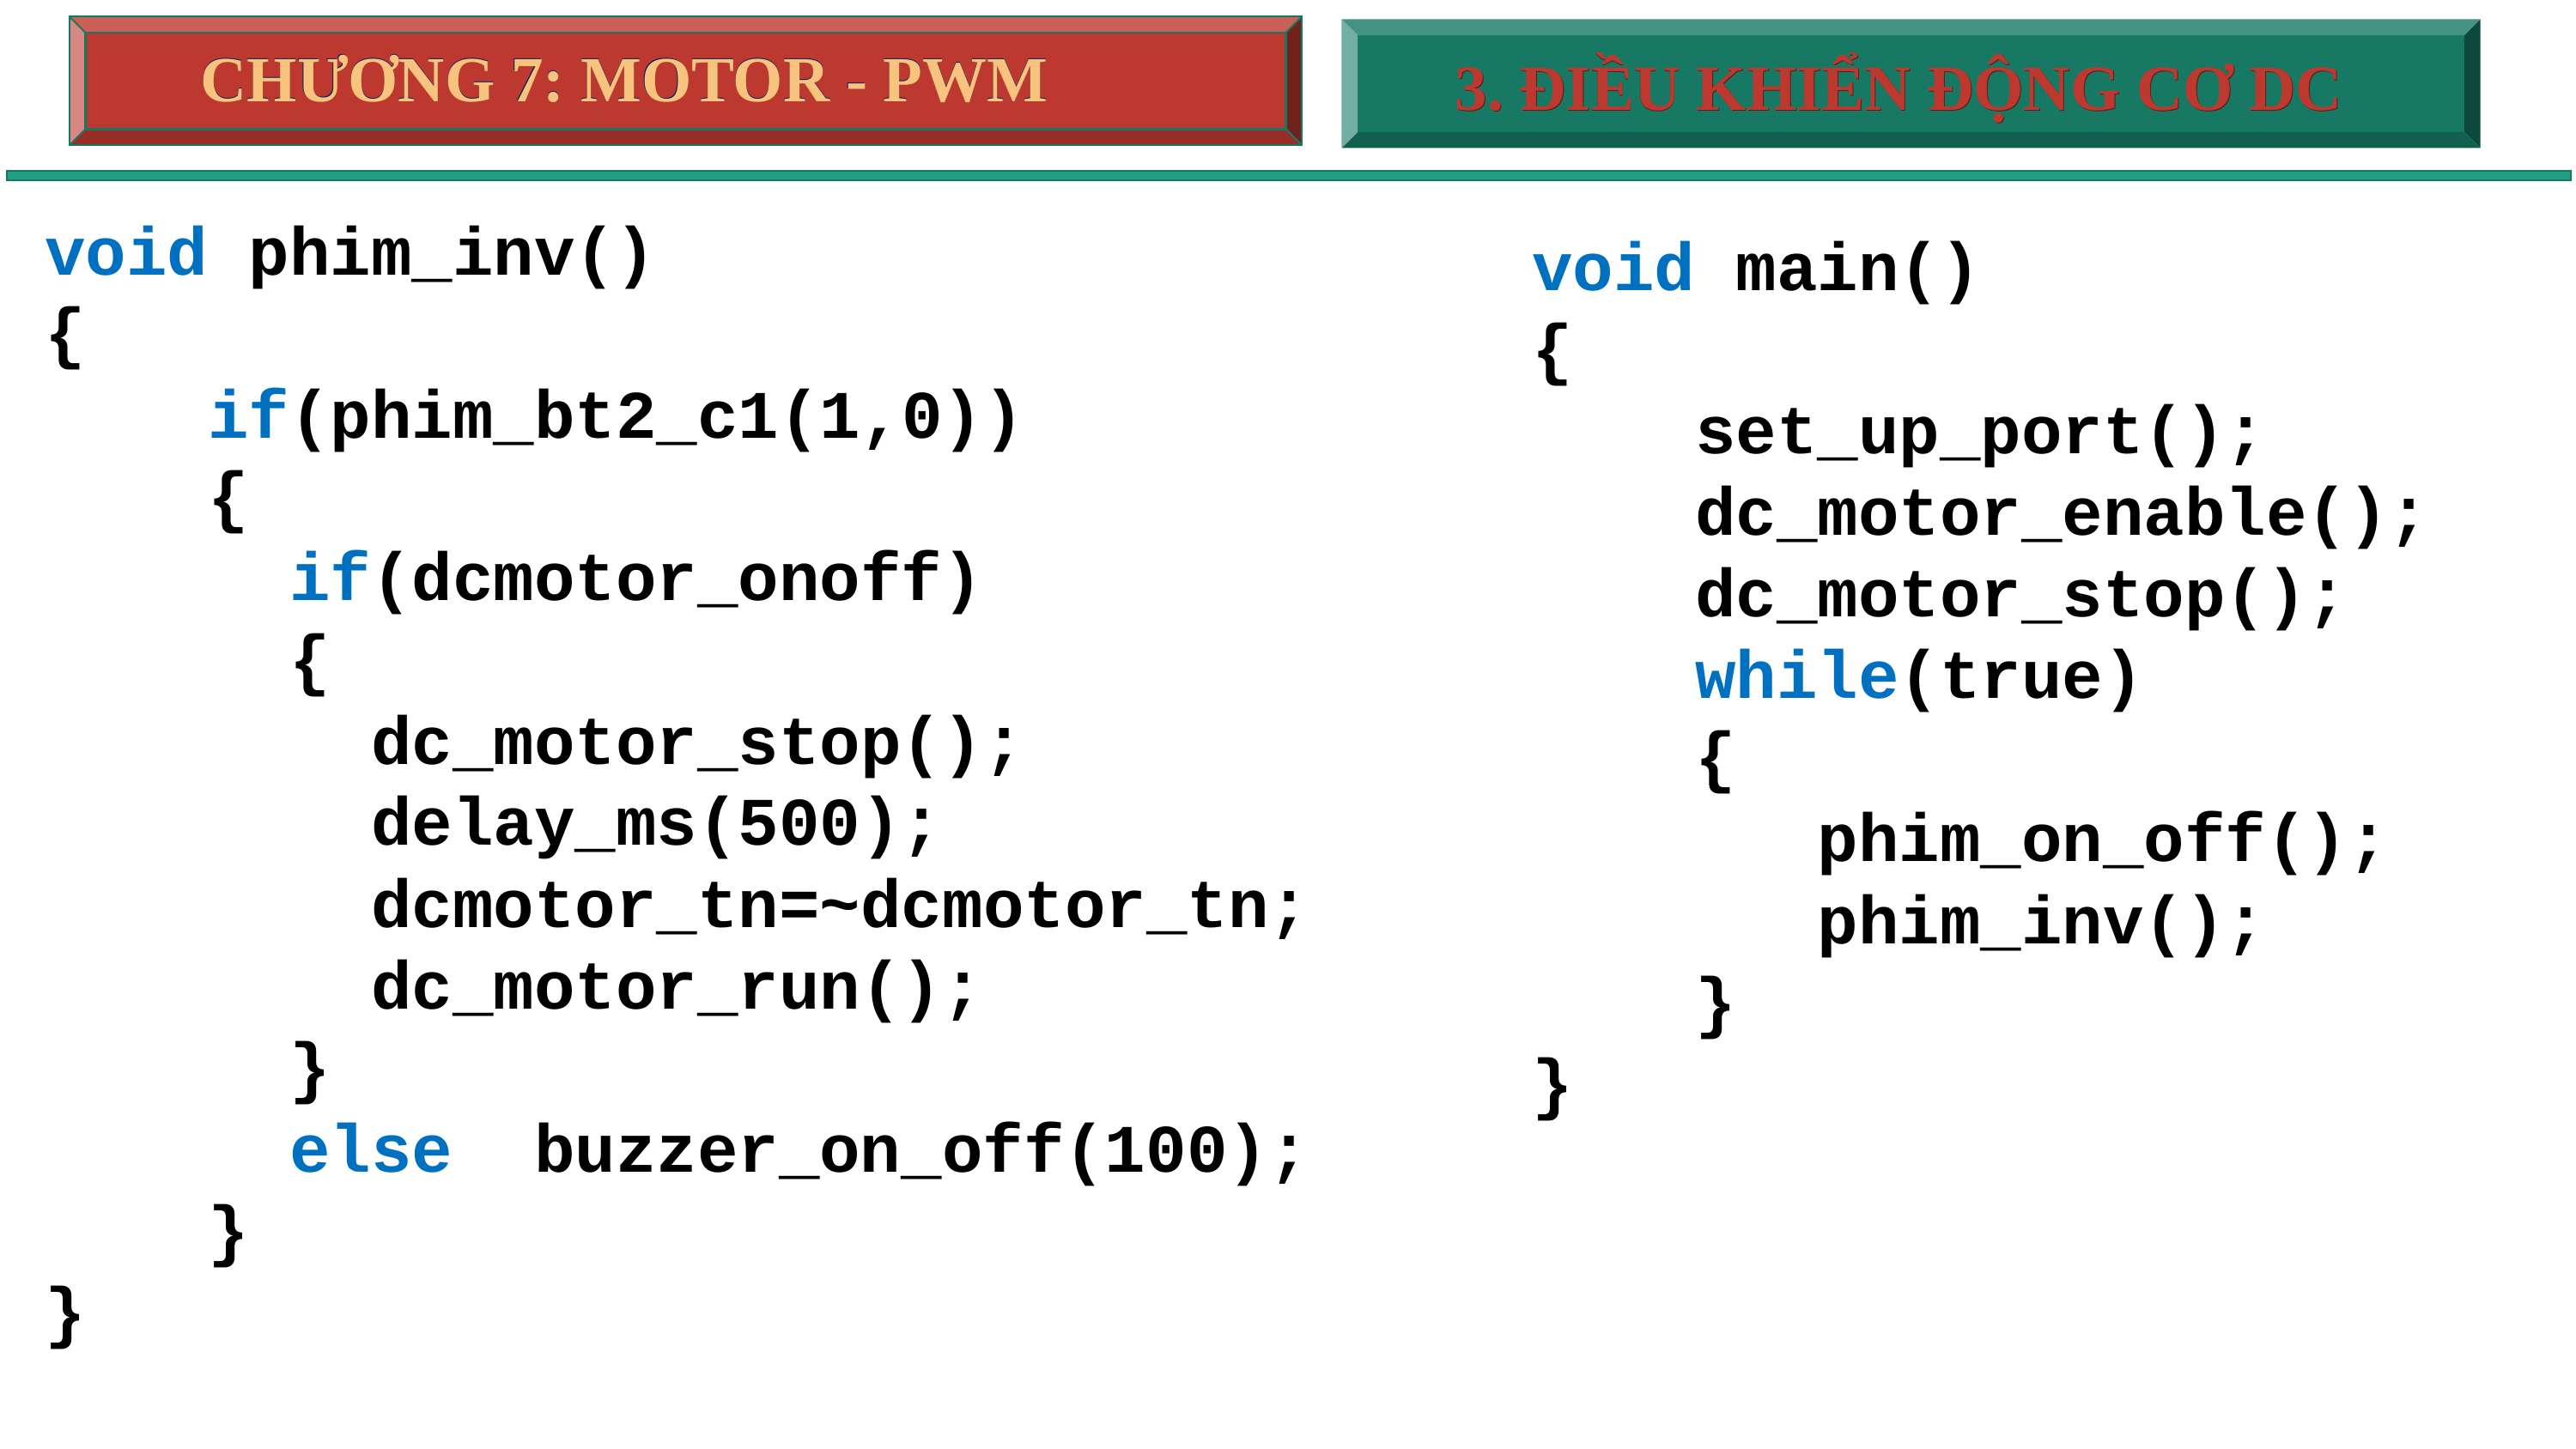

CHƯƠNG 7: MOTOR - PWM
CHƯƠNG 7: MOTOR - PWM

3. ĐIỀU KHIỂN ĐỘNG CƠ DC
3. ĐIỀU KHIỂN ĐỘNG CƠ DC

void phim_inv()
{
    if(phim_bt2_c1(1,0))
    {
      if(dcmotor_onoff)
      {
        dc_motor_stop();
        delay_ms(500);
        dcmotor_tn=~dcmotor_tn;
        dc_motor_run();
      }
      else  buzzer_on_off(100);
    }
}
void main()
{
    set_up_port();
    dc_motor_enable();
    dc_motor_stop();
    while(true)
    {
       phim_on_off();
       phim_inv();
    }
}